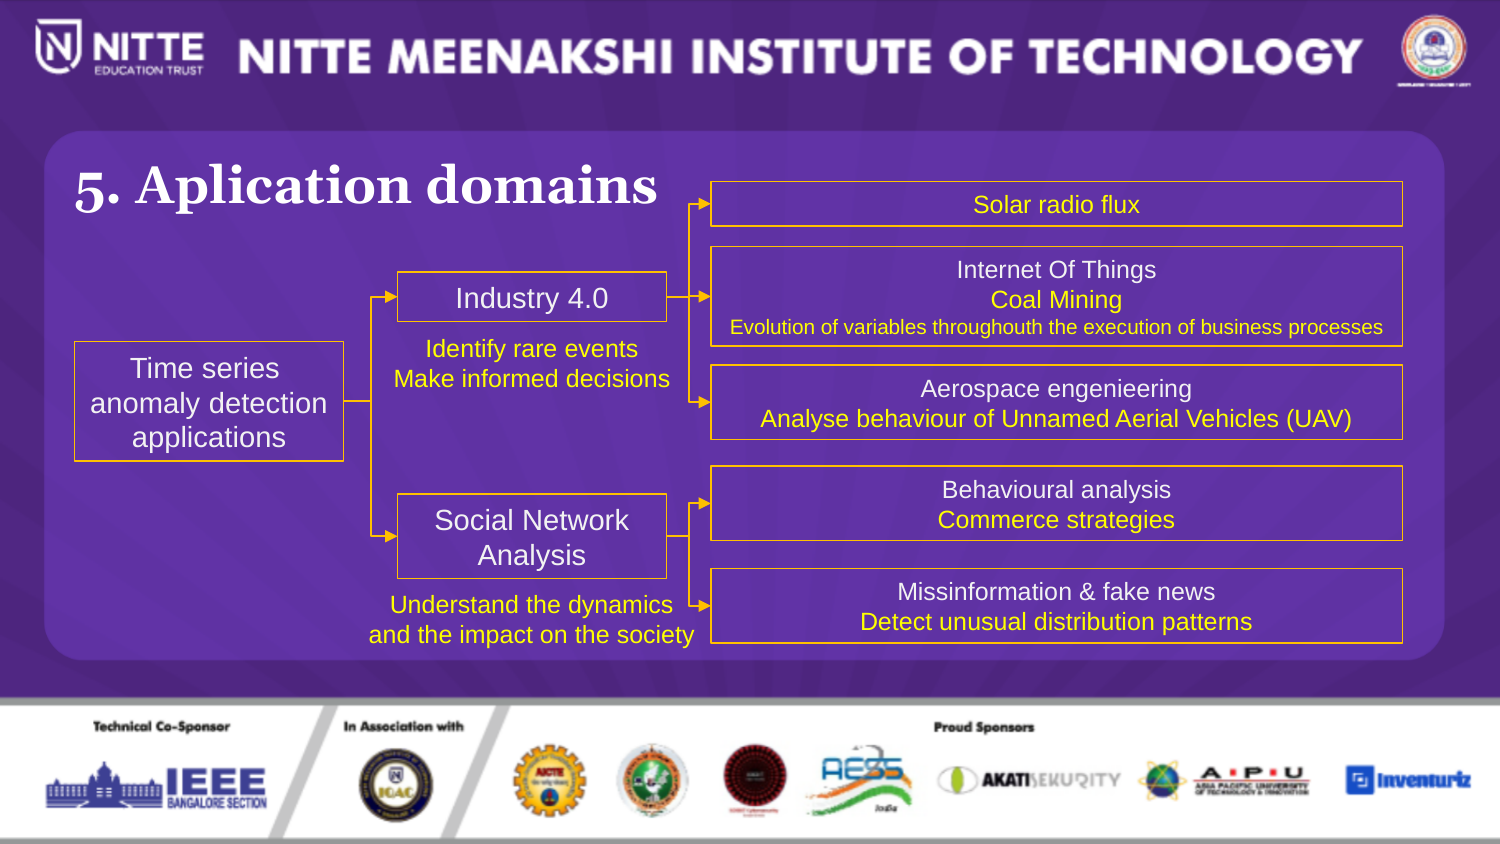

5. Aplication domains
Solar radio flux
Internet Of Things
Coal Mining
Evolution of variables throughouth the execution of business processes
Industry 4.0
Identify rare events
Make informed decisions
Time series
anomaly detection applications
Aerospace engenieering
Analyse behaviour of Unnamed Aerial Vehicles (UAV)
Behavioural analysis
Commerce strategies
Social Network Analysis
Missinformation & fake news
Detect unusual distribution patterns
Understand the dynamics
and the impact on the society